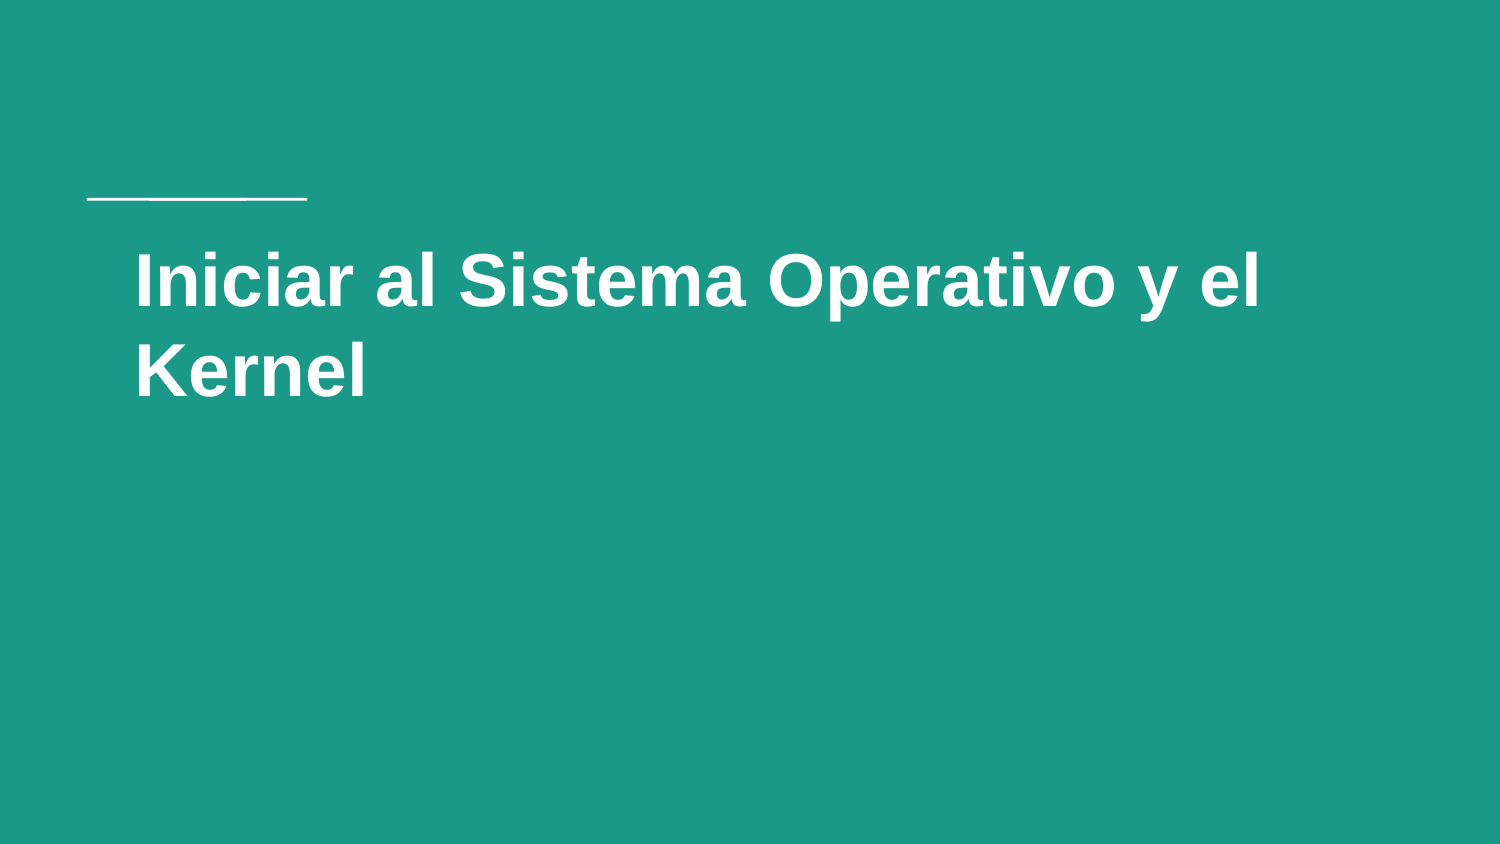

# Iniciar al Sistema Operativo y el Kernel